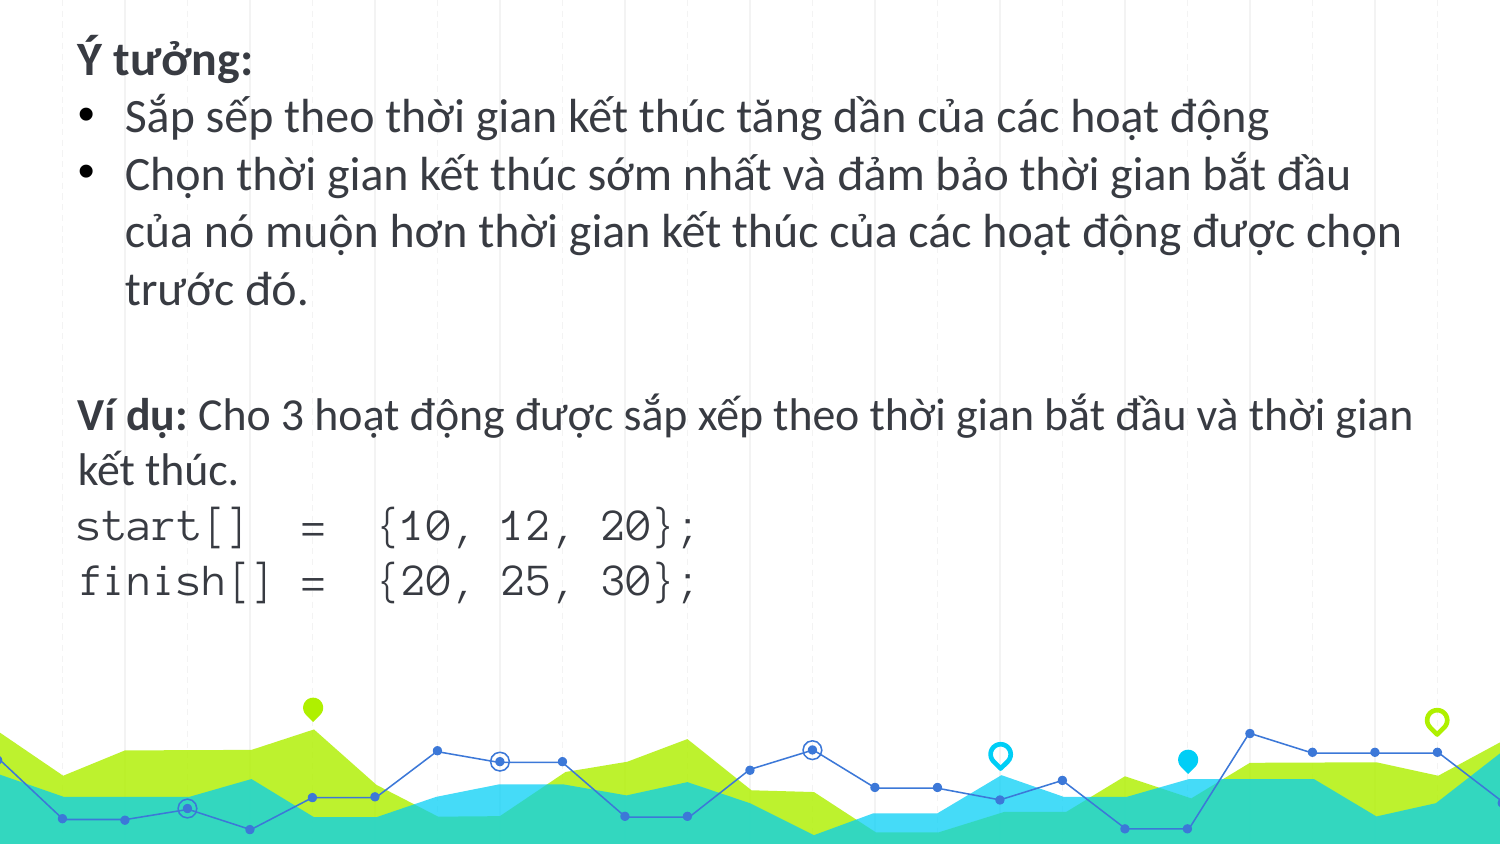

Ý tưởng:
Sắp sếp theo thời gian kết thúc tăng dần của các hoạt động
Chọn thời gian kết thúc sớm nhất và đảm bảo thời gian bắt đầu của nó muộn hơn thời gian kết thúc của các hoạt động được chọn trước đó.
Ví dụ: Cho 3 hoạt động được sắp xếp theo thời gian bắt đầu và thời gian kết thúc.
start[]  =  {10, 12, 20};
finish[] =  {20, 25, 30};